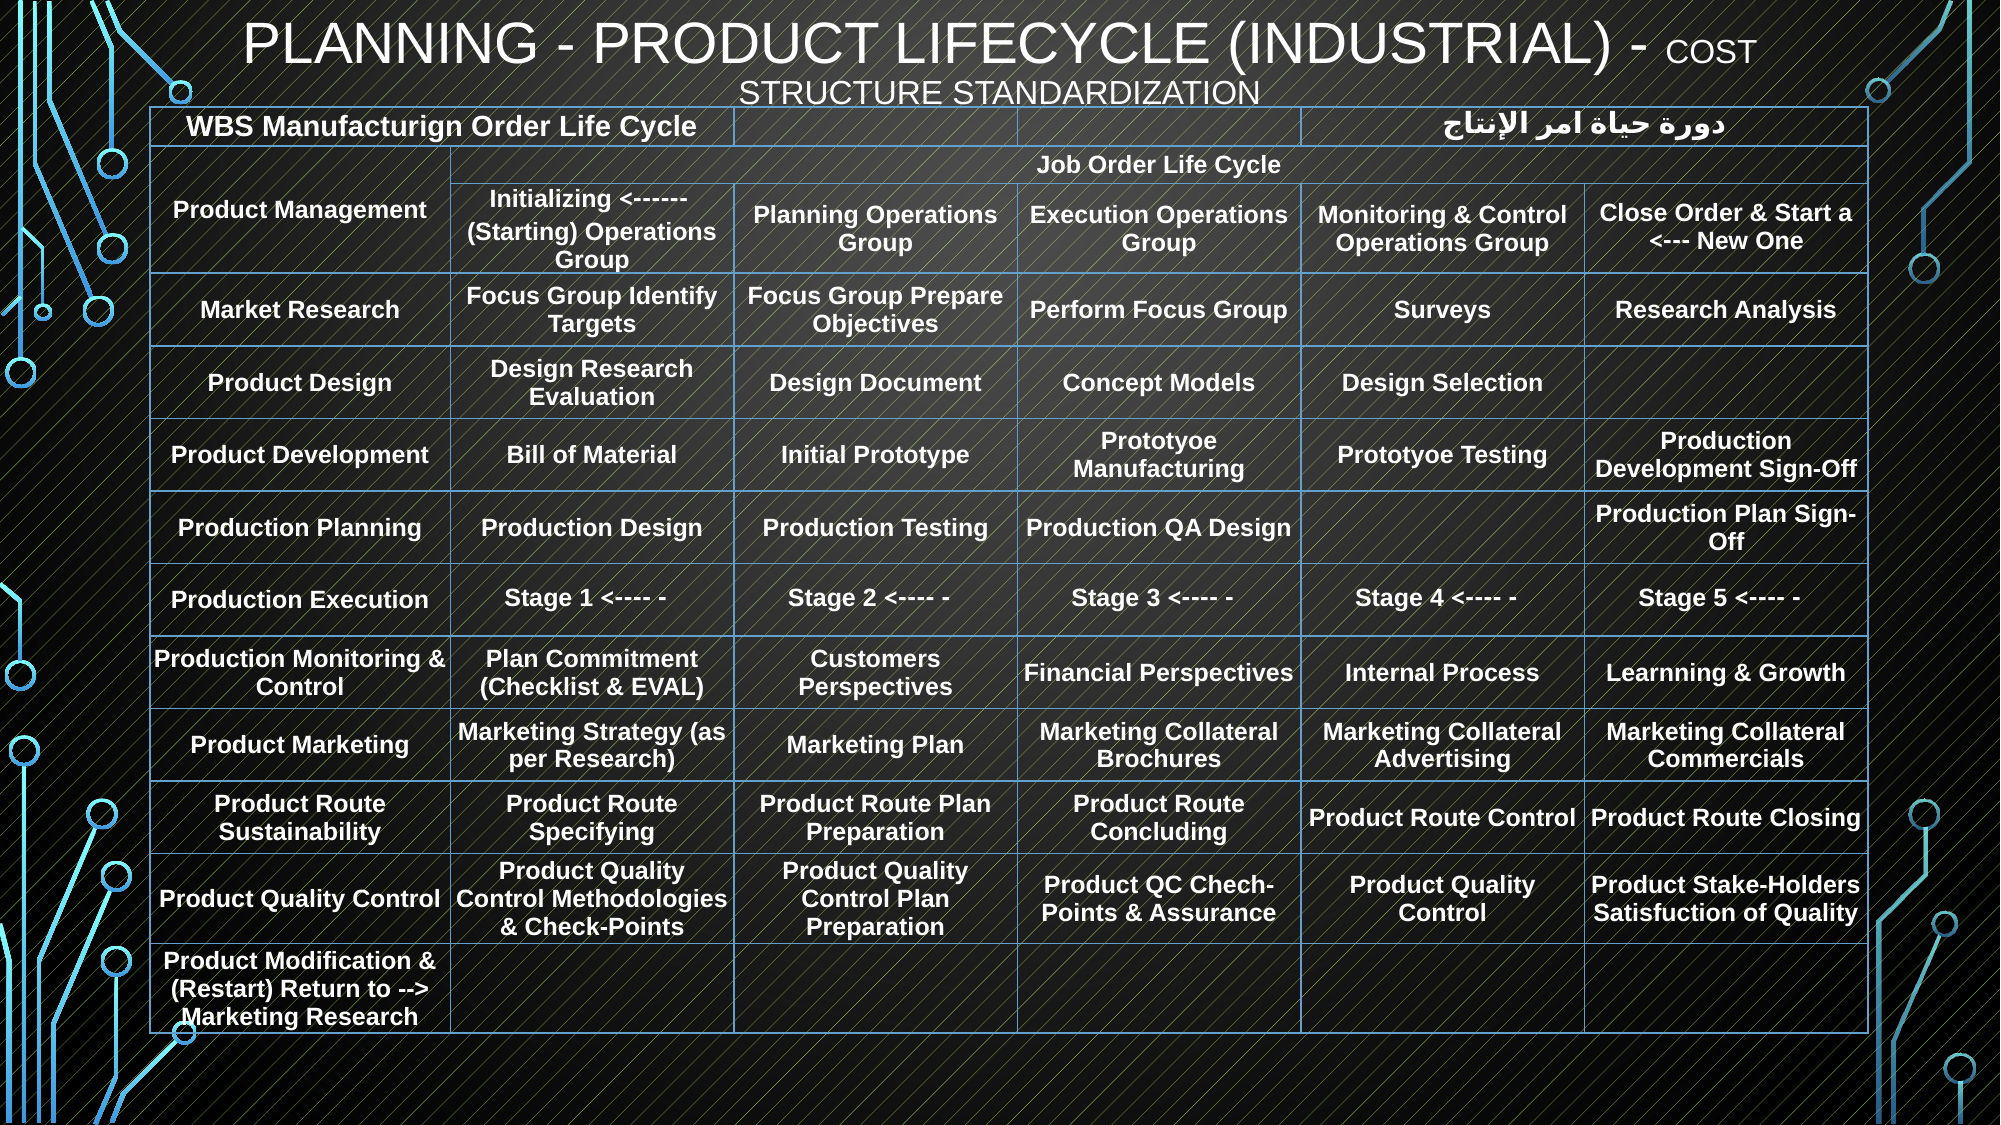

Planning - Product Lifecycle (Industrial) - Cost Structure Standardization
| WBS Manufacturign Order Life Cycle |  |  |  | دورة حياة امر الإنتاج |  |
| --- | --- | --- | --- | --- | --- |
| Product Management | Job Order Life Cycle |  |  |  |  |
|  | ------> Initializing (Starting) Operations Group | Planning Operations Group | Execution Operations Group | Monitoring & Control Operations Group | Close Order & Start a New One ---> |
| Market Research | Focus Group Identify Targets | Focus Group Prepare Objectives | Perform Focus Group | Surveys | Research Analysis |
| Product Design | Design Research Evaluation | Design Document | Concept Models | Design Selection |  |
| Product Development | Bill of Material | Initial Prototype | Prototyoe Manufacturing | Prototyoe Testing | Production Development Sign-Off |
| Production Planning | Production Design | Production Testing | Production QA Design |  | Production Plan Sign-Off |
| Production Execution | - ----> Stage 1 | - ----> Stage 2 | - ----> Stage 3 | - ----> Stage 4 | - ----> Stage 5 |
| Production Monitoring & Control | Plan Commitment (Checklist & EVAL) | Customers Perspectives | Financial Perspectives | Internal Process | Learnning & Growth |
| Product Marketing | Marketing Strategy (as per Research) | Marketing Plan | Marketing Collateral Brochures | Marketing Collateral Advertising | Marketing Collateral Commercials |
| Product Route Sustainability | Product Route Specifying | Product Route Plan Preparation | Product Route Concluding | Product Route Control | Product Route Closing |
| Product Quality Control | Product Quality Control Methodologies & Check-Points | Product Quality Control Plan Preparation | Product QC Chech-Points & Assurance | Product Quality Control | Product Stake-Holders Satisfuction of Quality |
| Product Modification & (Restart) Return to --> Marketing Research |  |  |  |  |  |